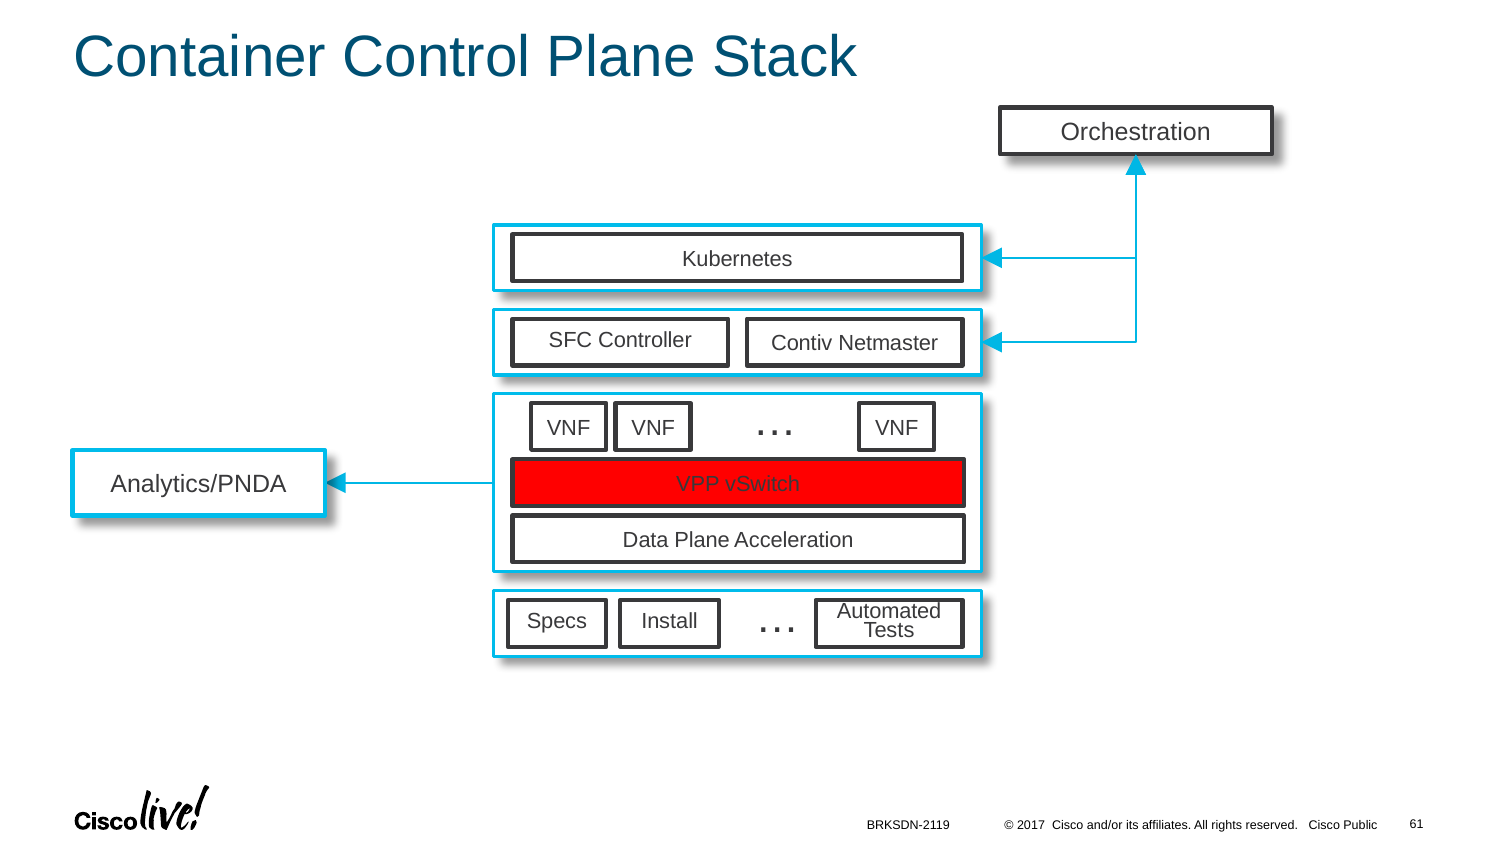

# Container Control Plane Stack
Orchestration

Kubernetes

SFC Controller
Contiv Netmaster
…

VNF
VNF
VNF
Analytics/PNDA
VPP vSwitch
Data Plane Acceleration
…

Specs
Install
Automated Tests
61
BRKSDN-2119